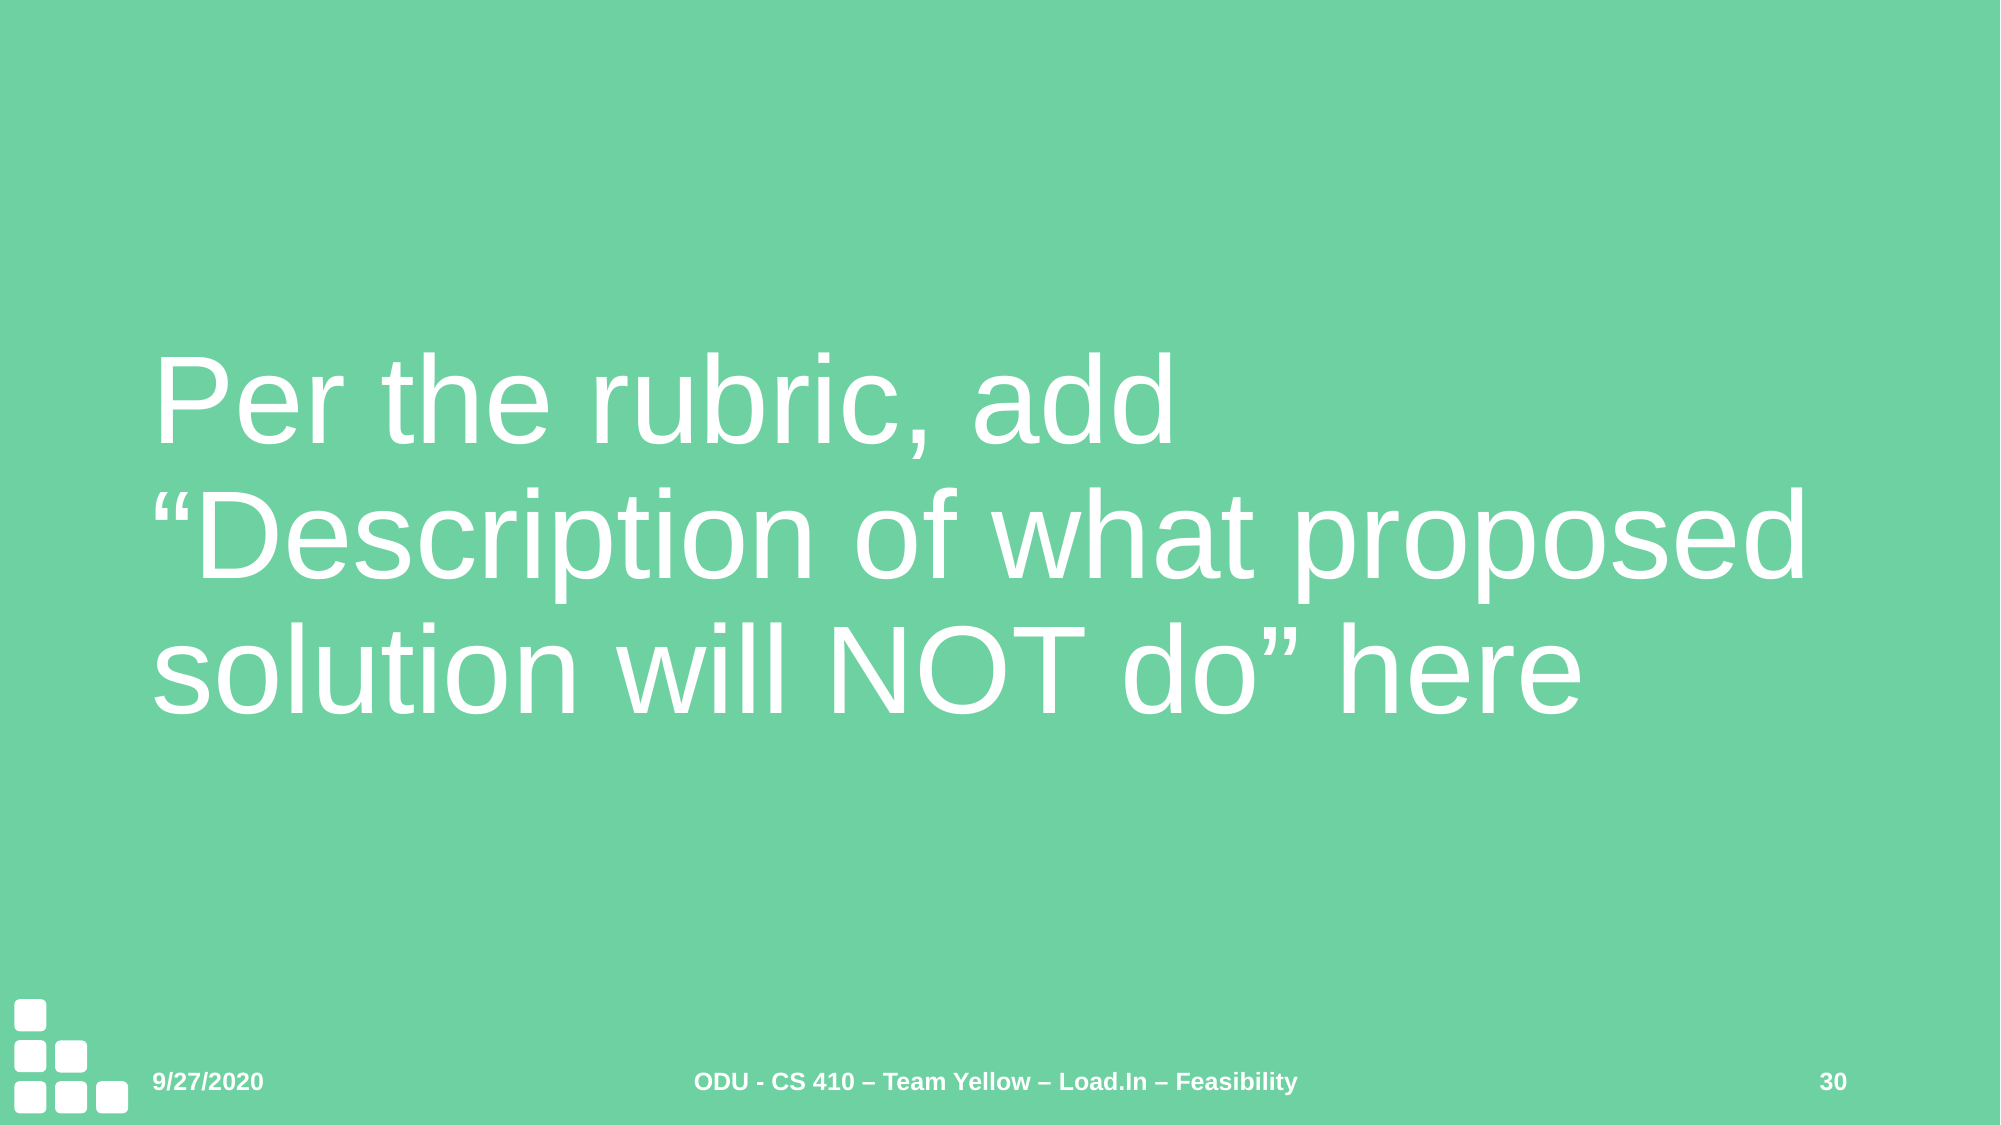

# Per the rubric, add “Description of what proposed solution will NOT do” here

9/27/2020
ODU - CS 410 – Team Yellow – Load.In – Feasibility
30